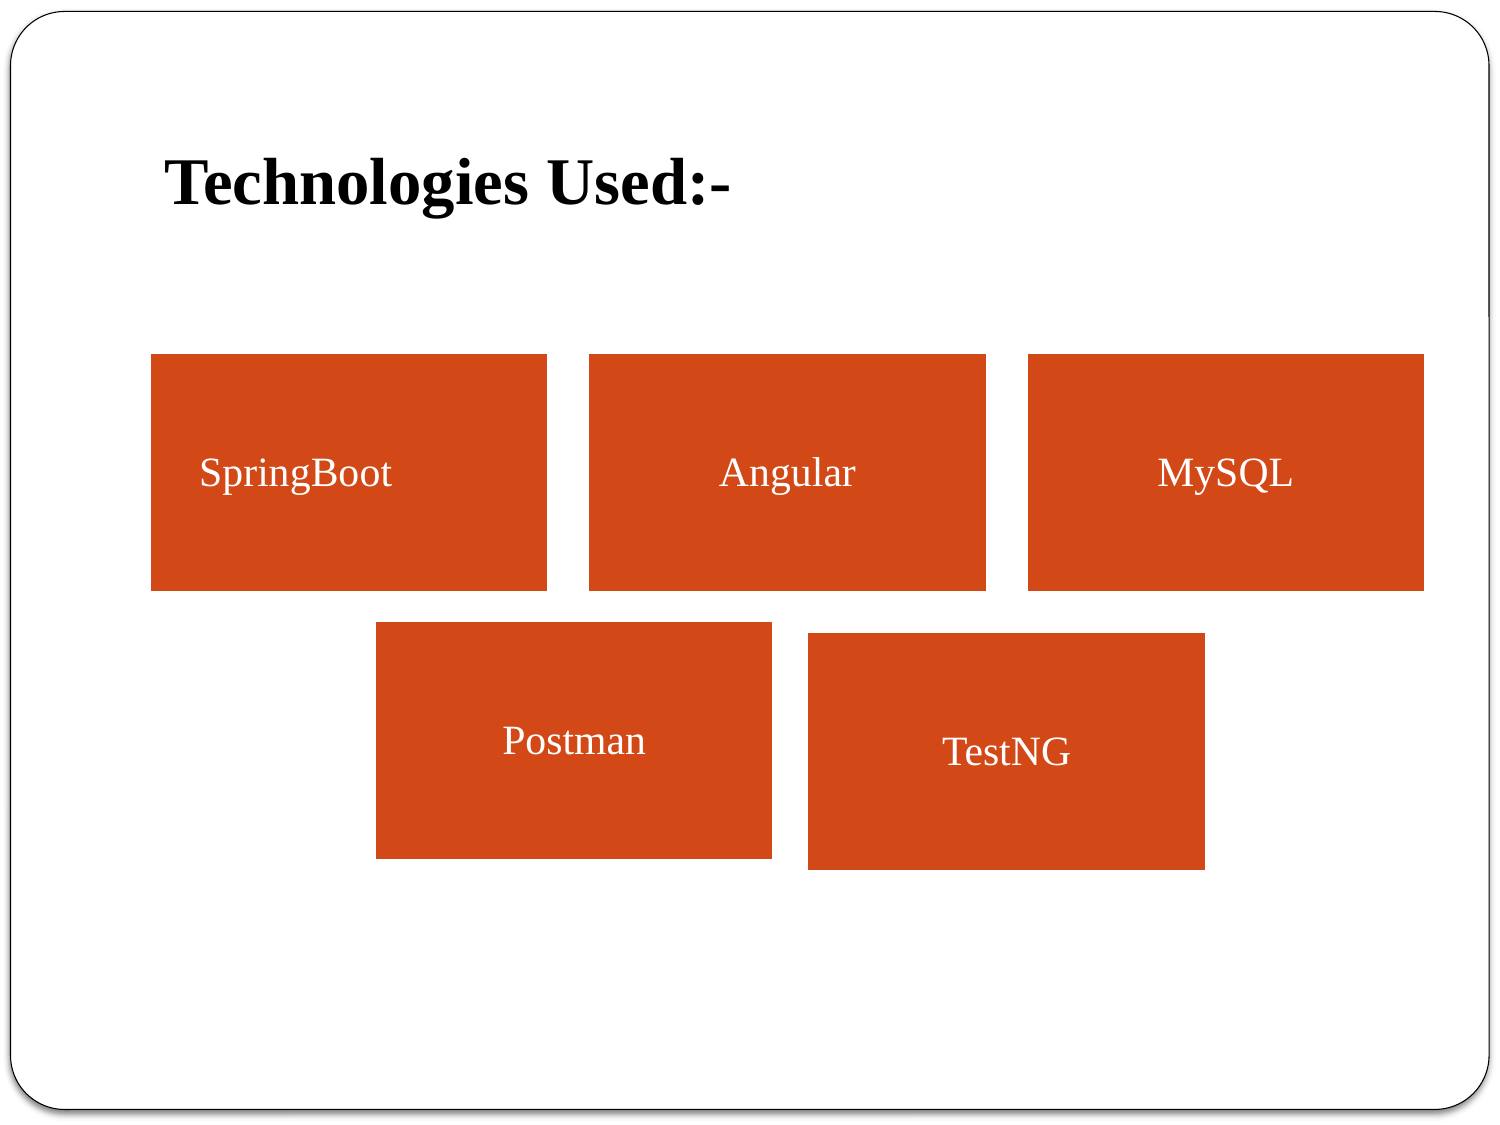

# Technologies Used:-
SpringBoot
Angular
MySQL
Postman
TestNG